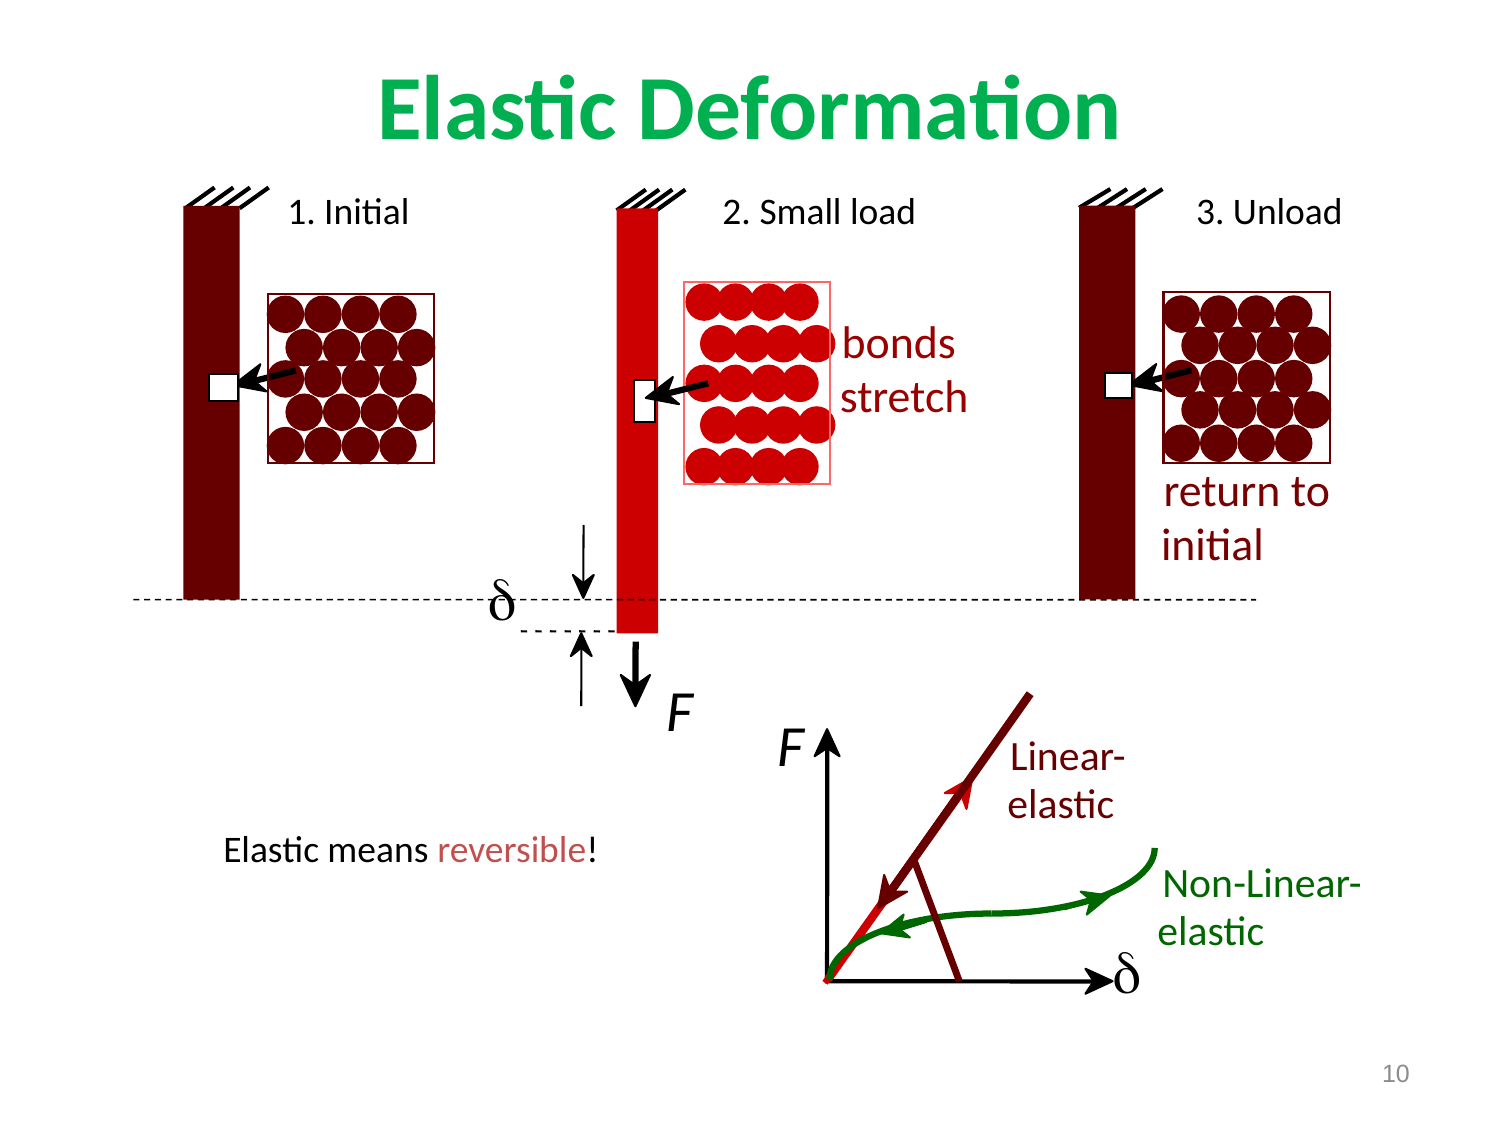

Elastic Deformation

1. Initial

2. Small load

bonds
stretch

δ

F
3. Unload

return to
initial

F

Linear-
elastic
Elastic means reversible!

Non-Linear-
elastic
δ

10